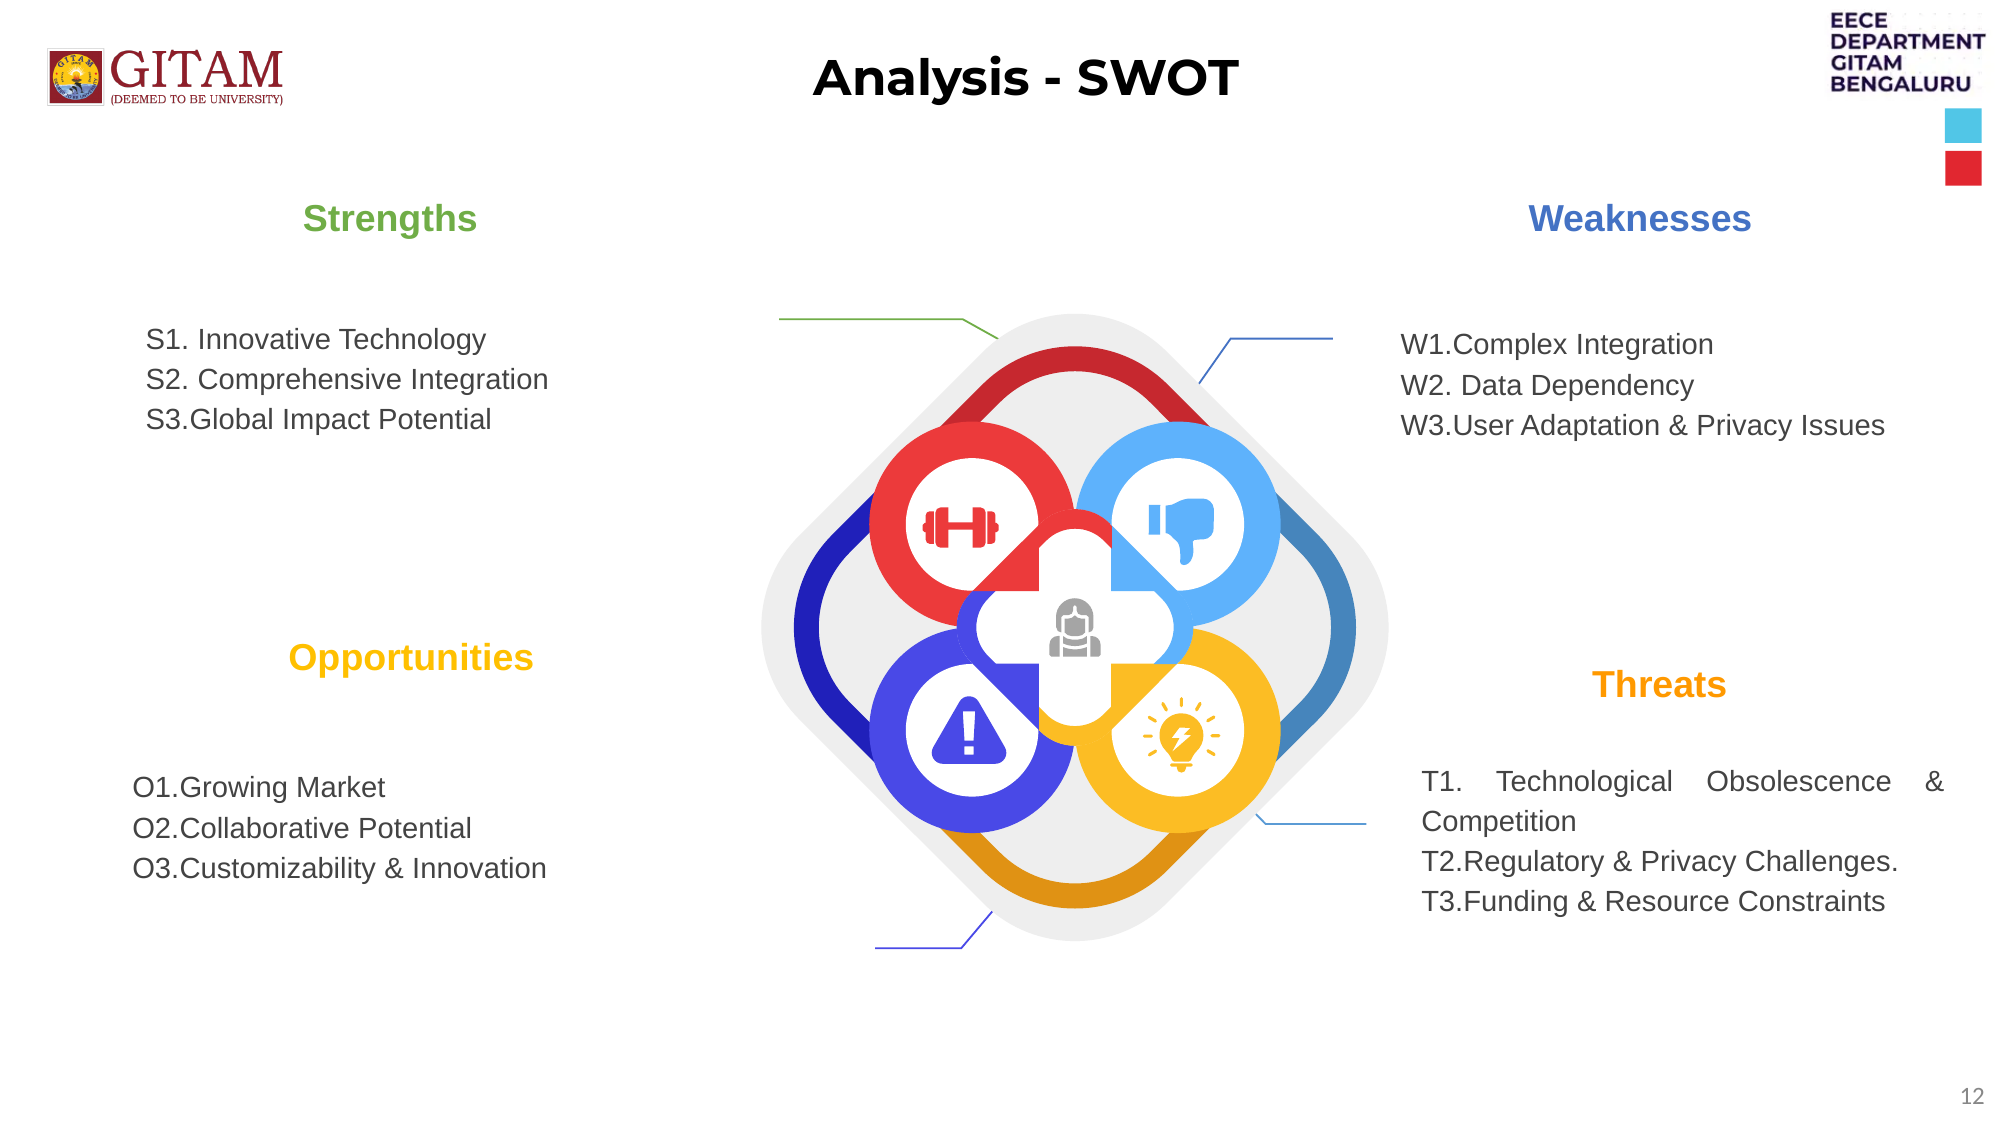

Analysis - SWOT
Strengths
S1. Innovative Technology
S2. Comprehensive Integration
S3.Global Impact Potential

Weaknesses
W1.Complex Integration
W2. Data Dependency
W3.User Adaptation & Privacy Issues

Opportunities
O1.Growing Market
O2.Collaborative Potential
O3.Customizability & Innovation

Threats
T1. Technological Obsolescence & Competition
T2.Regulatory & Privacy Challenges.
T3.Funding & Resource Constraints

12